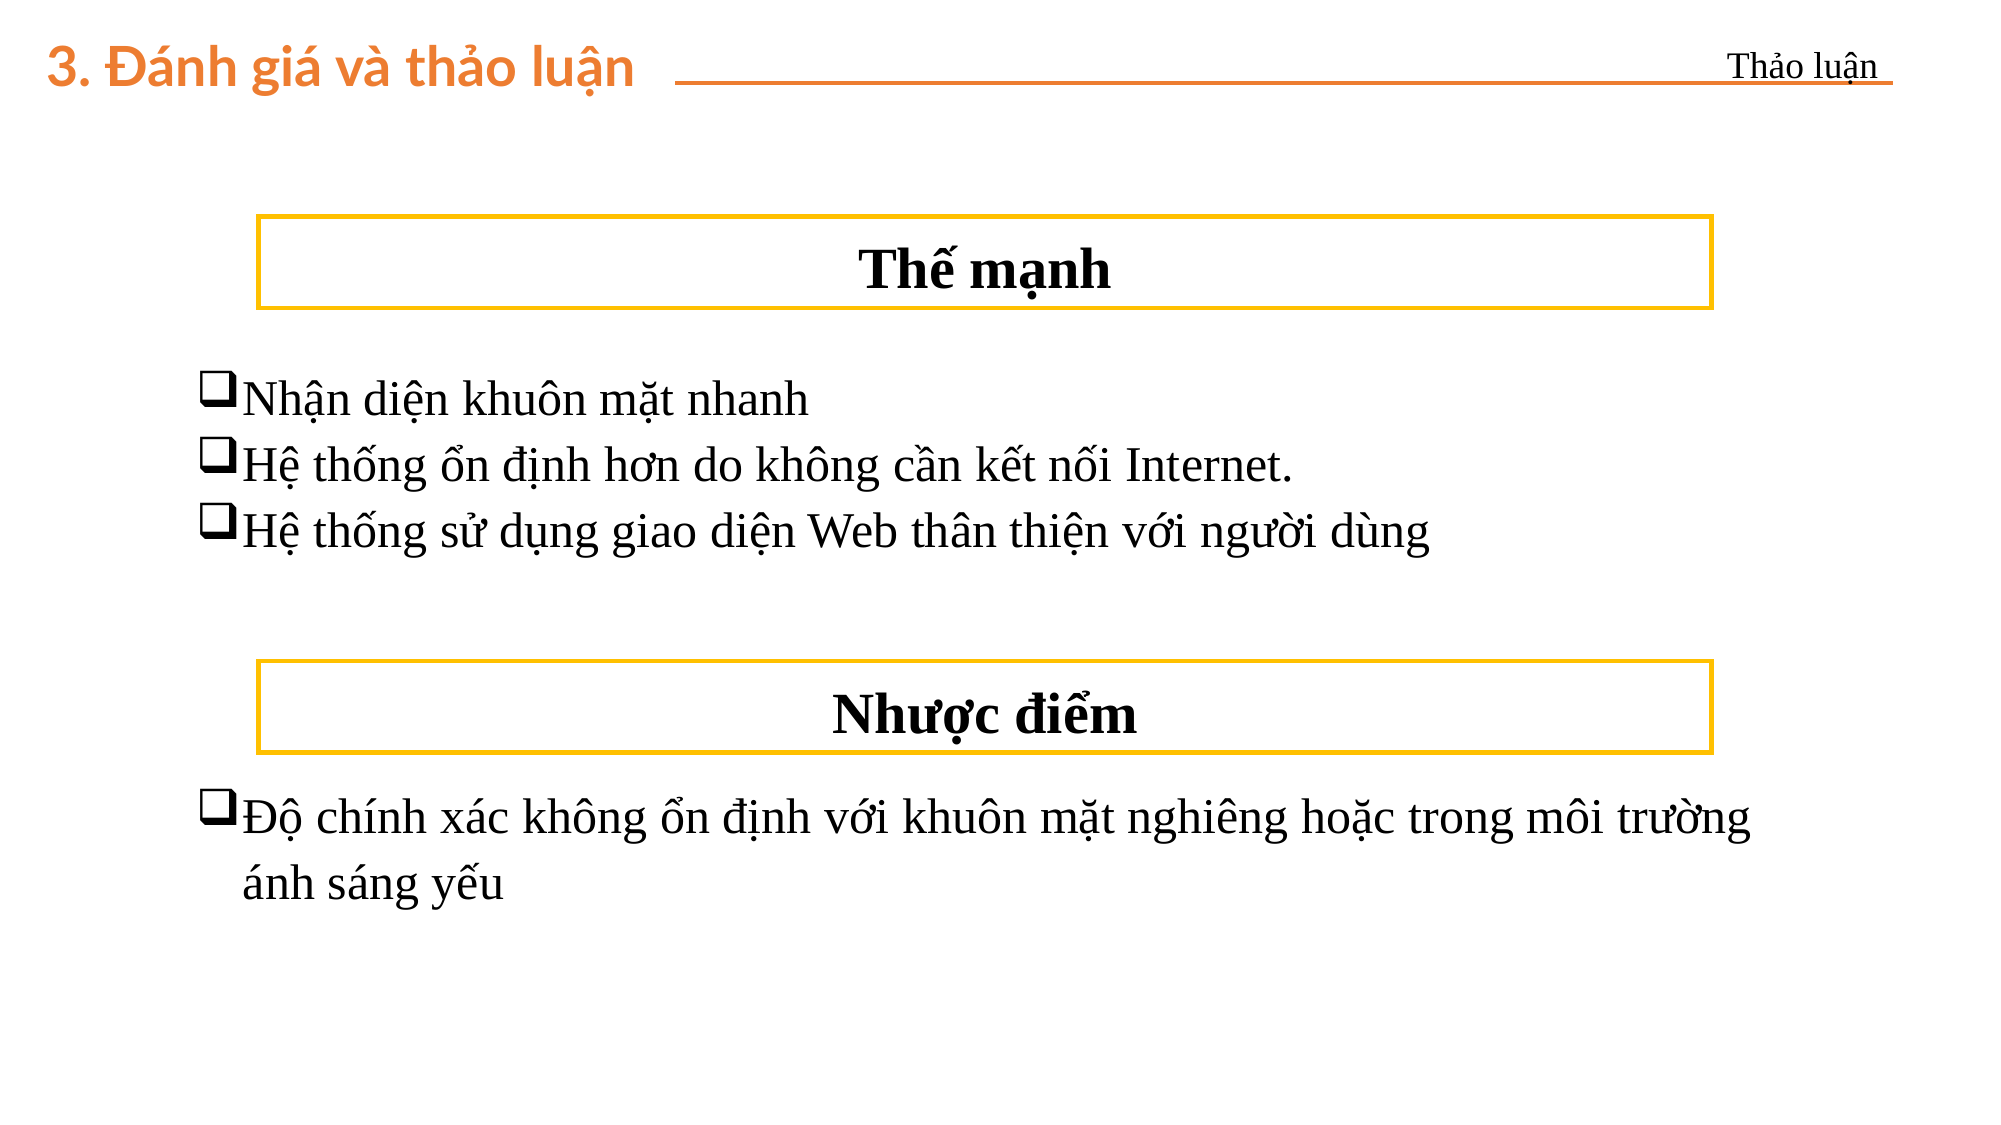

3. Đánh giá và thảo luận
Thảo luận
Thế mạnh
Nhận diện khuôn mặt nhanh
Hệ thống ổn định hơn do không cần kết nối Internet.
Hệ thống sử dụng giao diện Web thân thiện với người dùng
Nhược điểm
Độ chính xác không ổn định với khuôn mặt nghiêng hoặc trong môi trường ánh sáng yếu